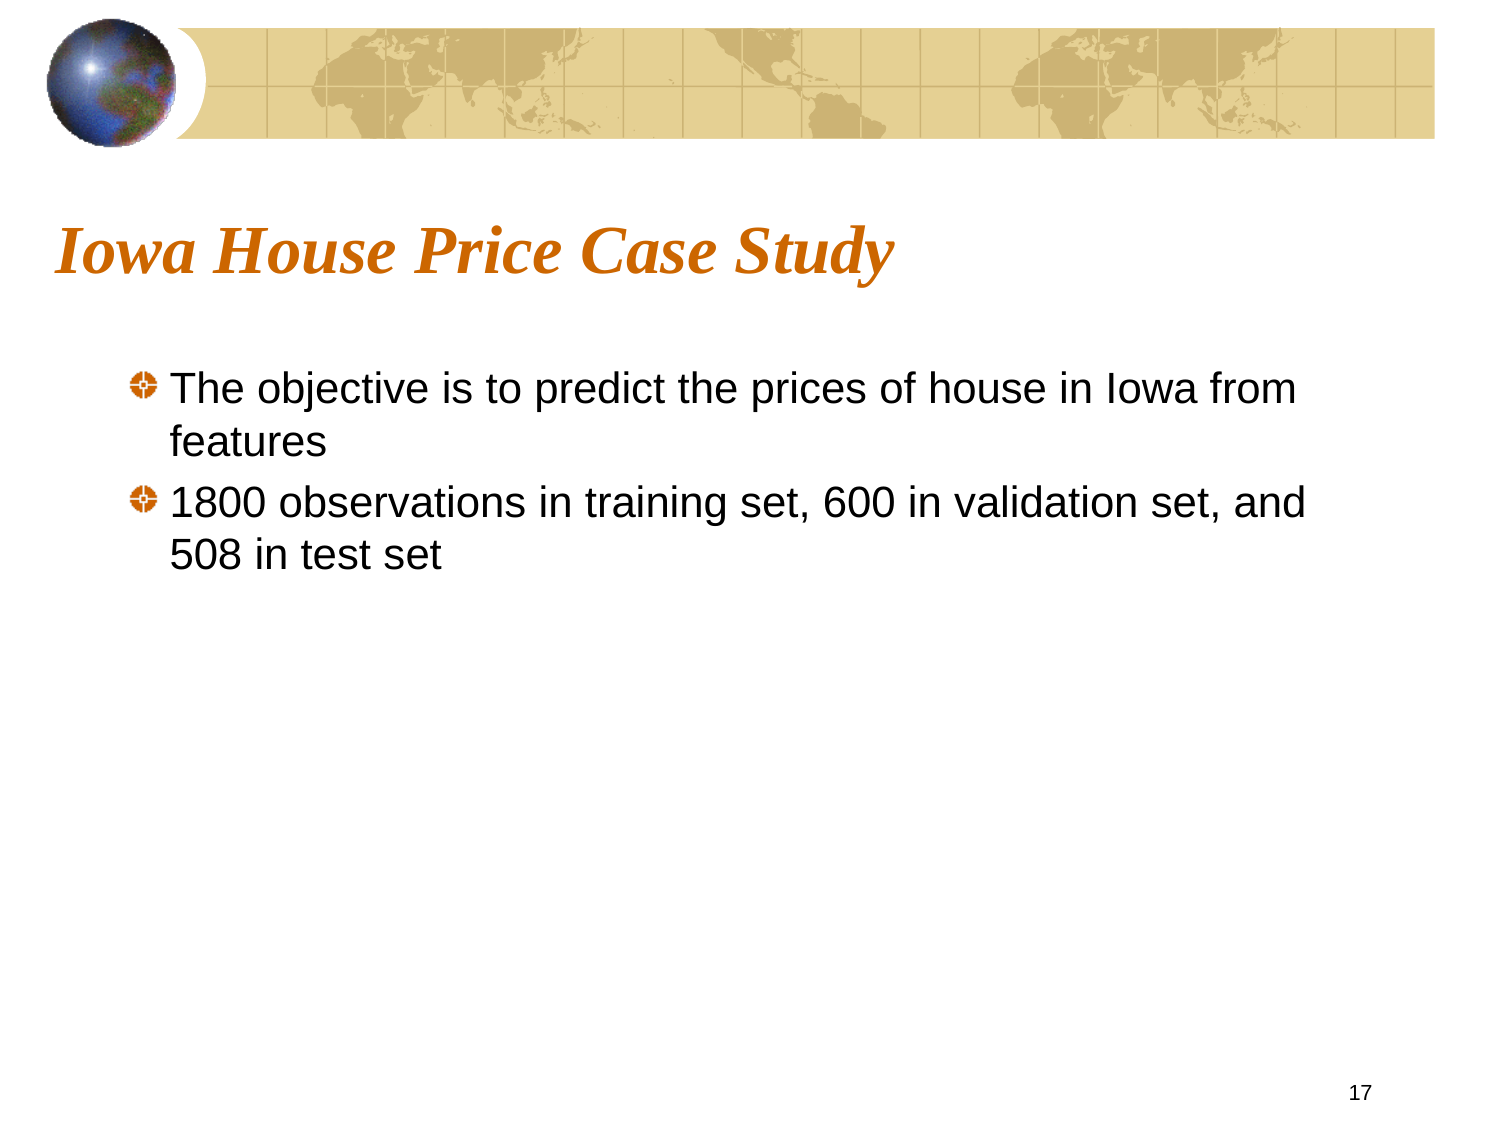

# Iowa House Price Case Study
The objective is to predict the prices of house in Iowa from features
1800 observations in training set, 600 in validation set, and 508 in test set
17